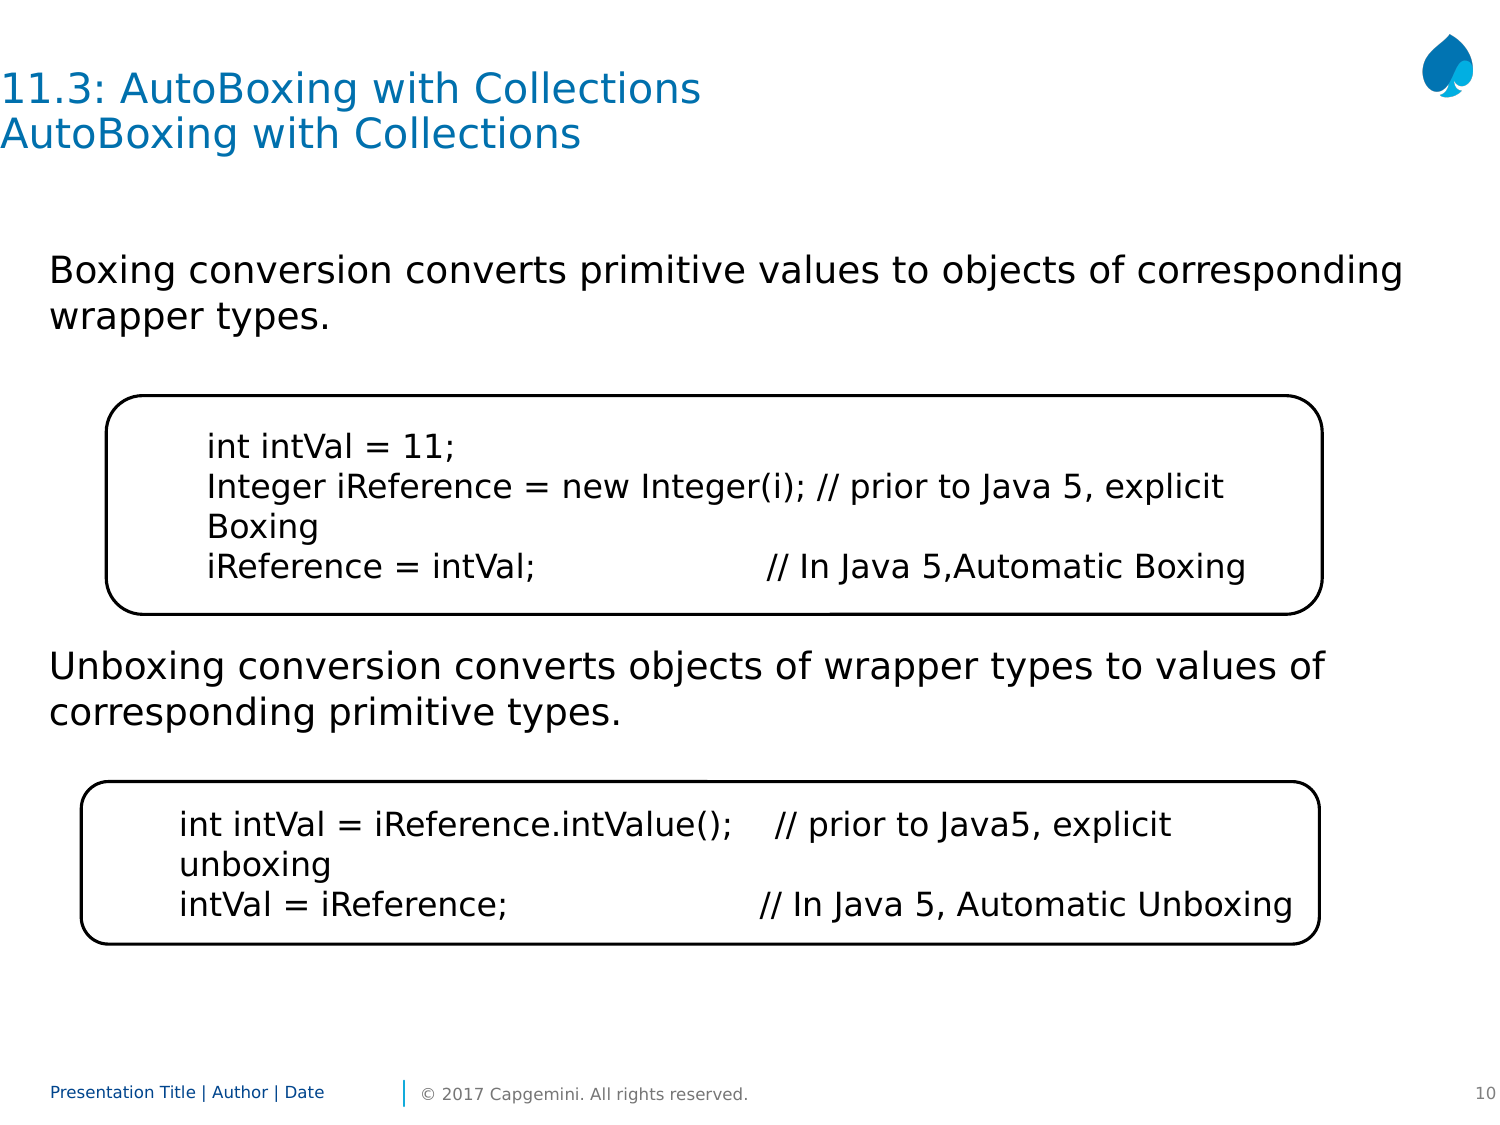

11.3: AutoBoxing with Collections
AutoBoxing with Collections
Boxing conversion converts primitive values to objects of corresponding wrapper types.

Unboxing conversion converts objects of wrapper types to values of corresponding primitive types.
int intVal = 11;
Integer iReference = new Integer(i); // prior to Java 5, explicit Boxing
iReference = intVal;                      // In Java 5,Automatic Boxing
int intVal = iReference.intValue();    // prior to Java5, explicit unboxing
intVal = iReference;                        // In Java 5, Automatic Unboxing